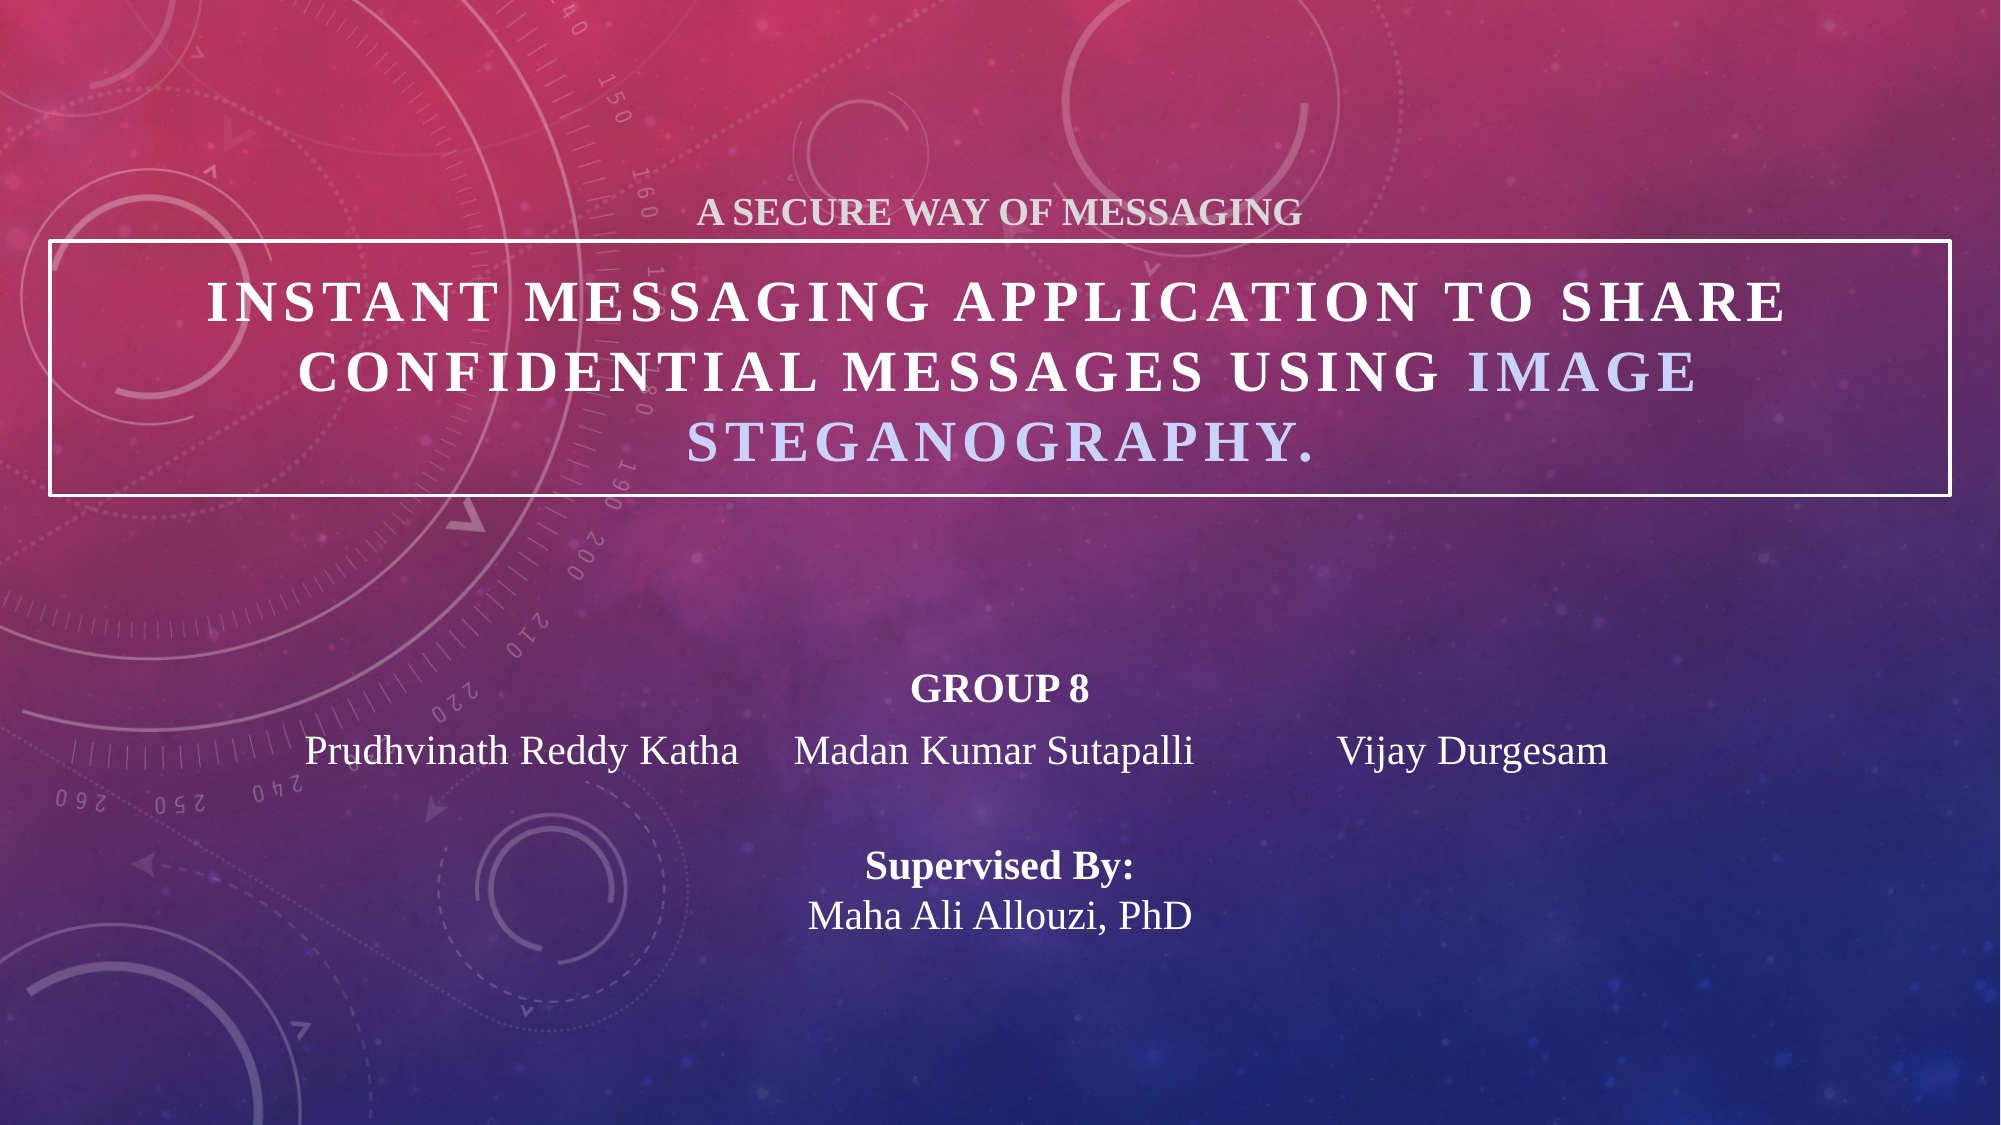

A SECURE WAY OF MESSAGING
# Instant Messaging Application to share confidential messages using Image Steganography.
| GROUP 8 |  |  |
| --- | --- | --- |
| Prudhvinath Reddy Katha | Madan Kumar Sutapalli | Vijay Durgesam |
Supervised By:
Maha Ali Allouzi, PhD